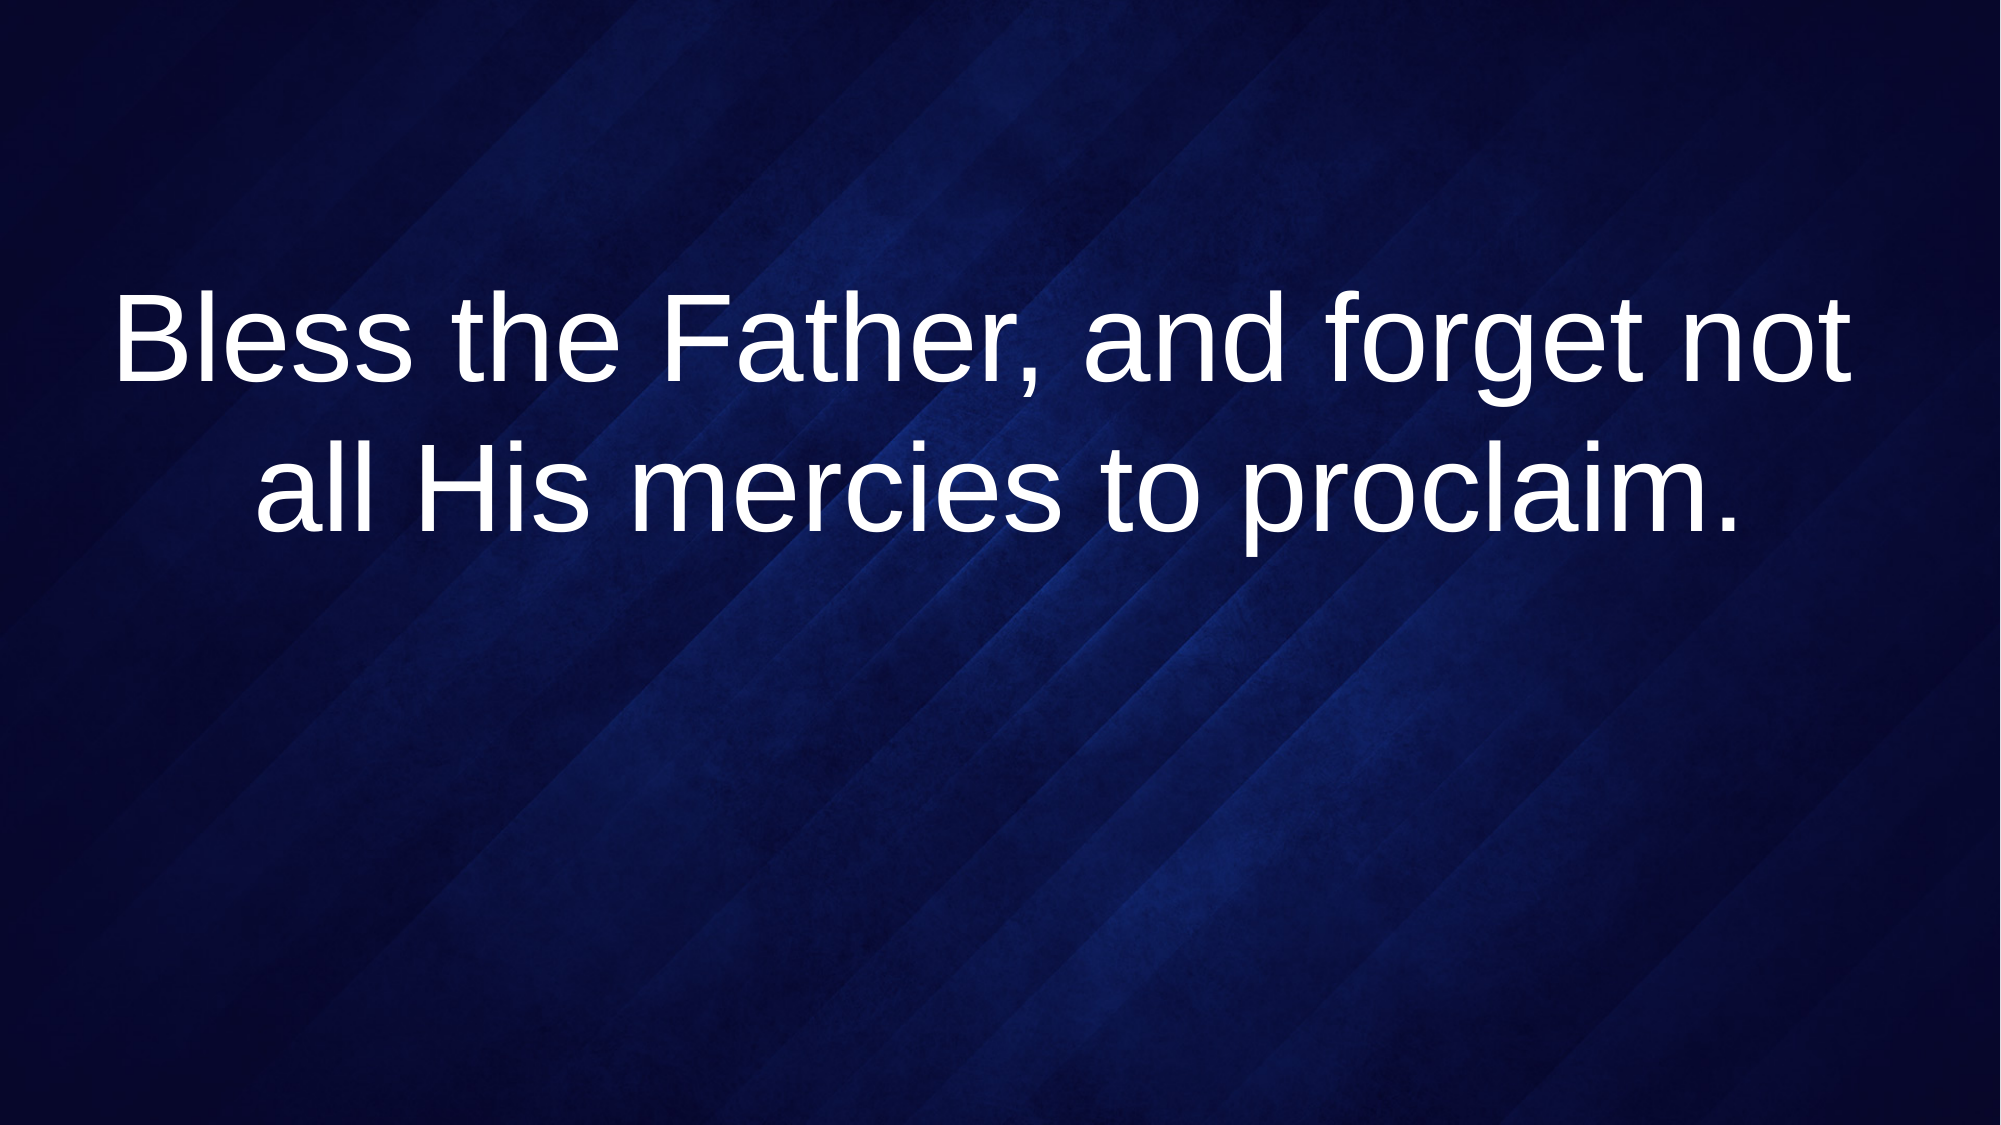

# Bless the Father, and forget not all His mercies to proclaim.